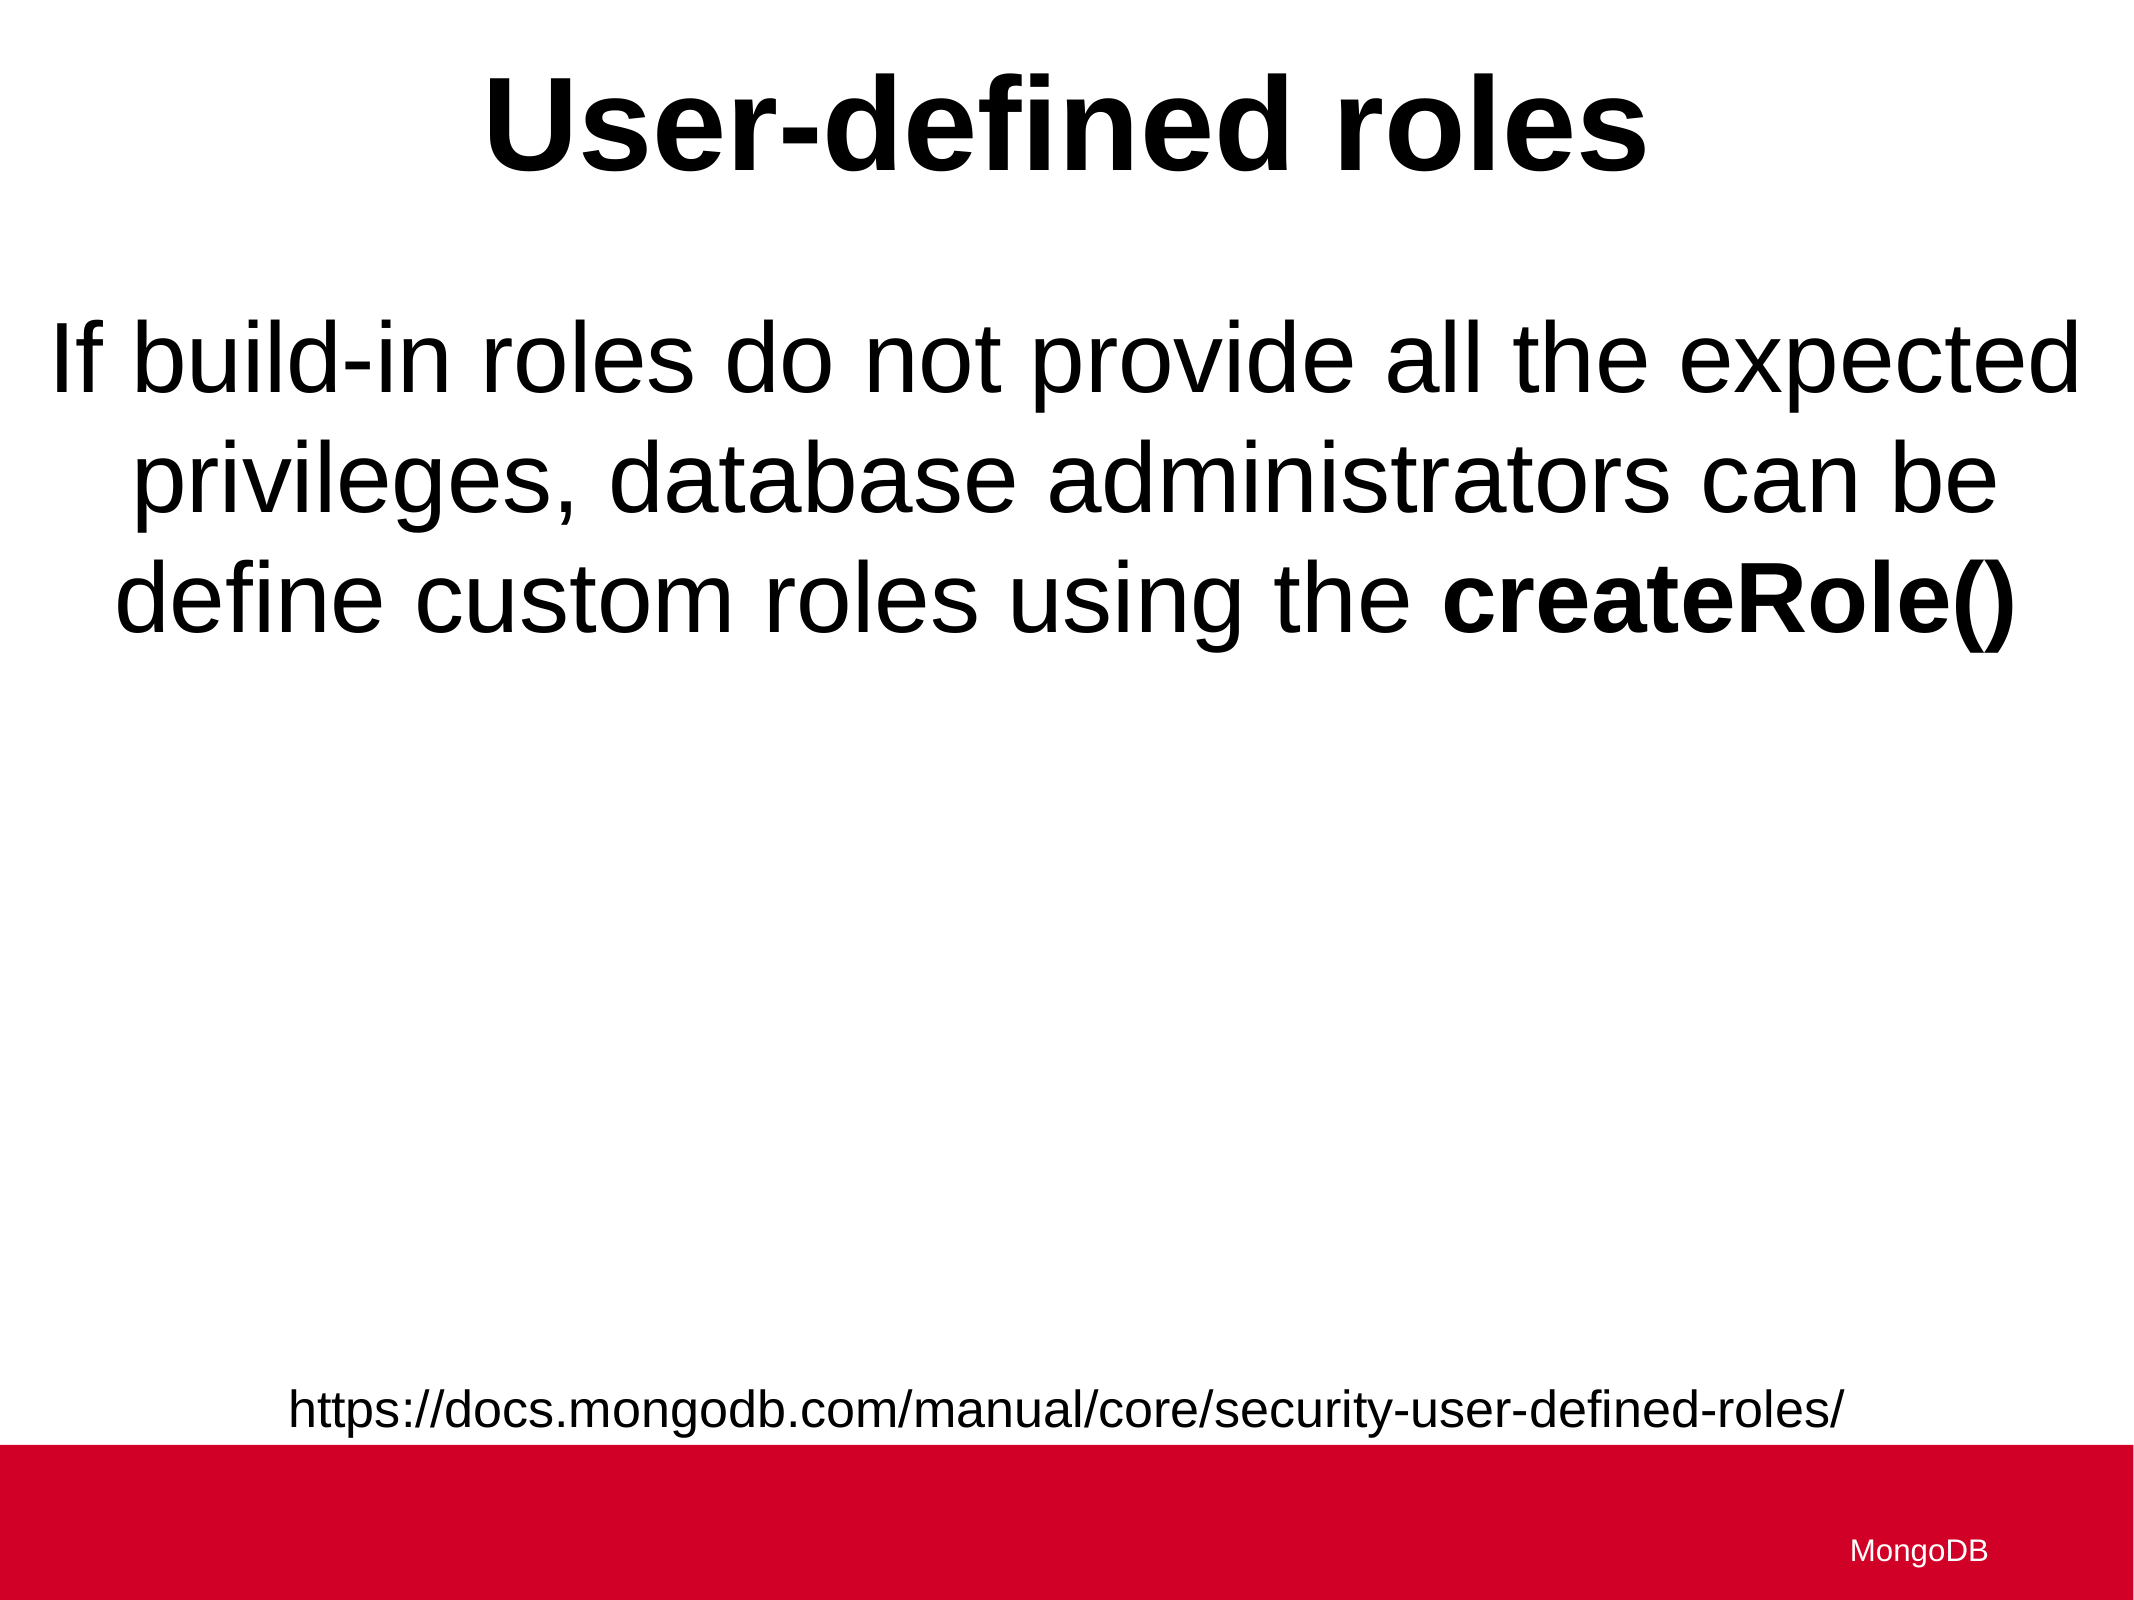

User-defined roles
If build-in roles do not provide all the expected privileges, database administrators can be define custom roles using the createRole()
https://docs.mongodb.com/manual/core/security-user-defined-roles/
118